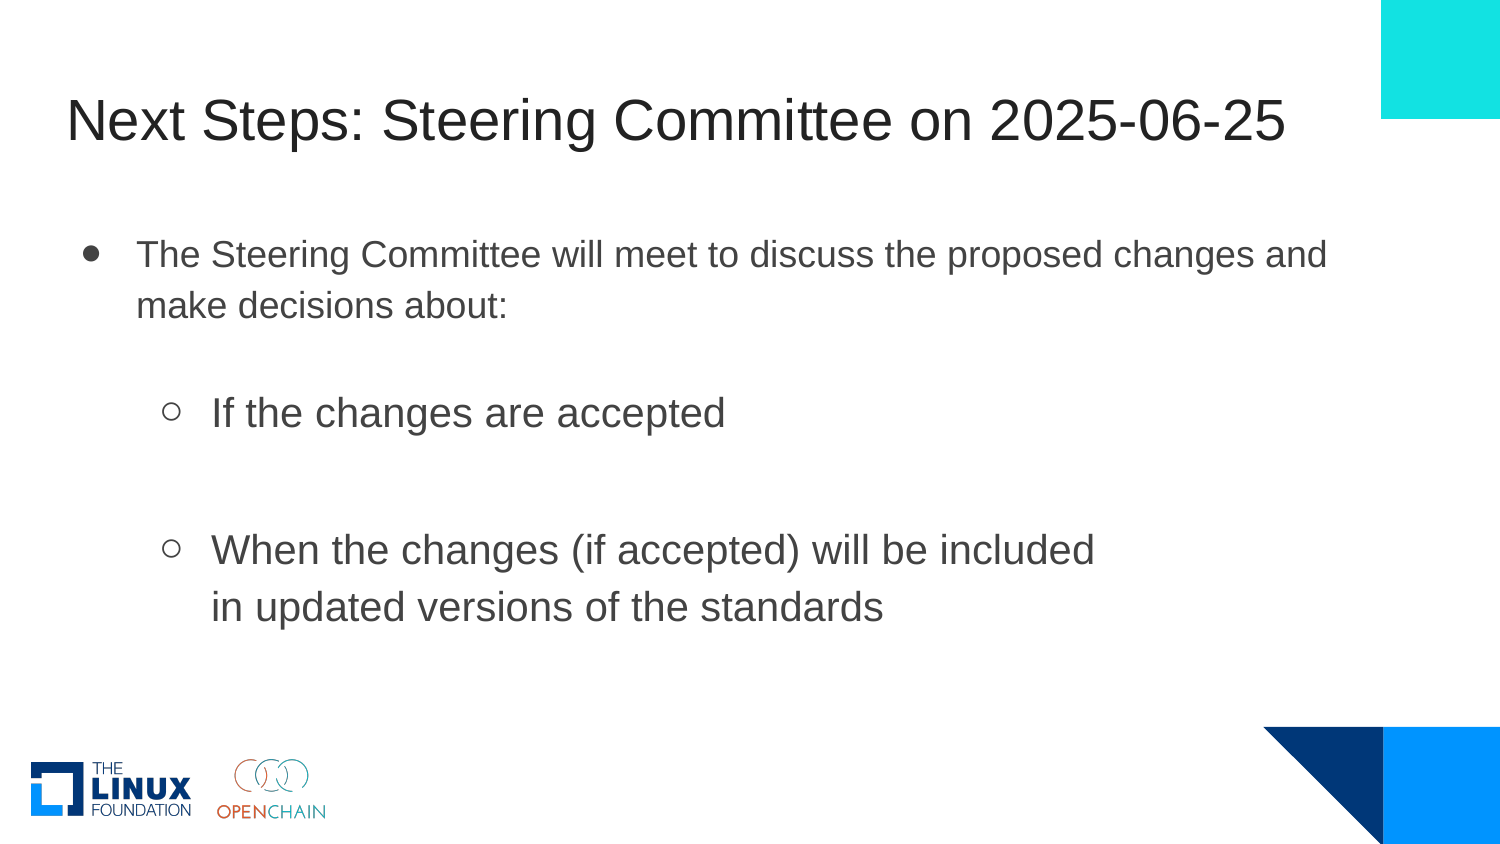

# Next Steps: Steering Committee on 2025-06-25
The Steering Committee will meet to discuss the proposed changes and make decisions about:

If the changes are accepted

When the changes (if accepted) will be included
in updated versions of the standards